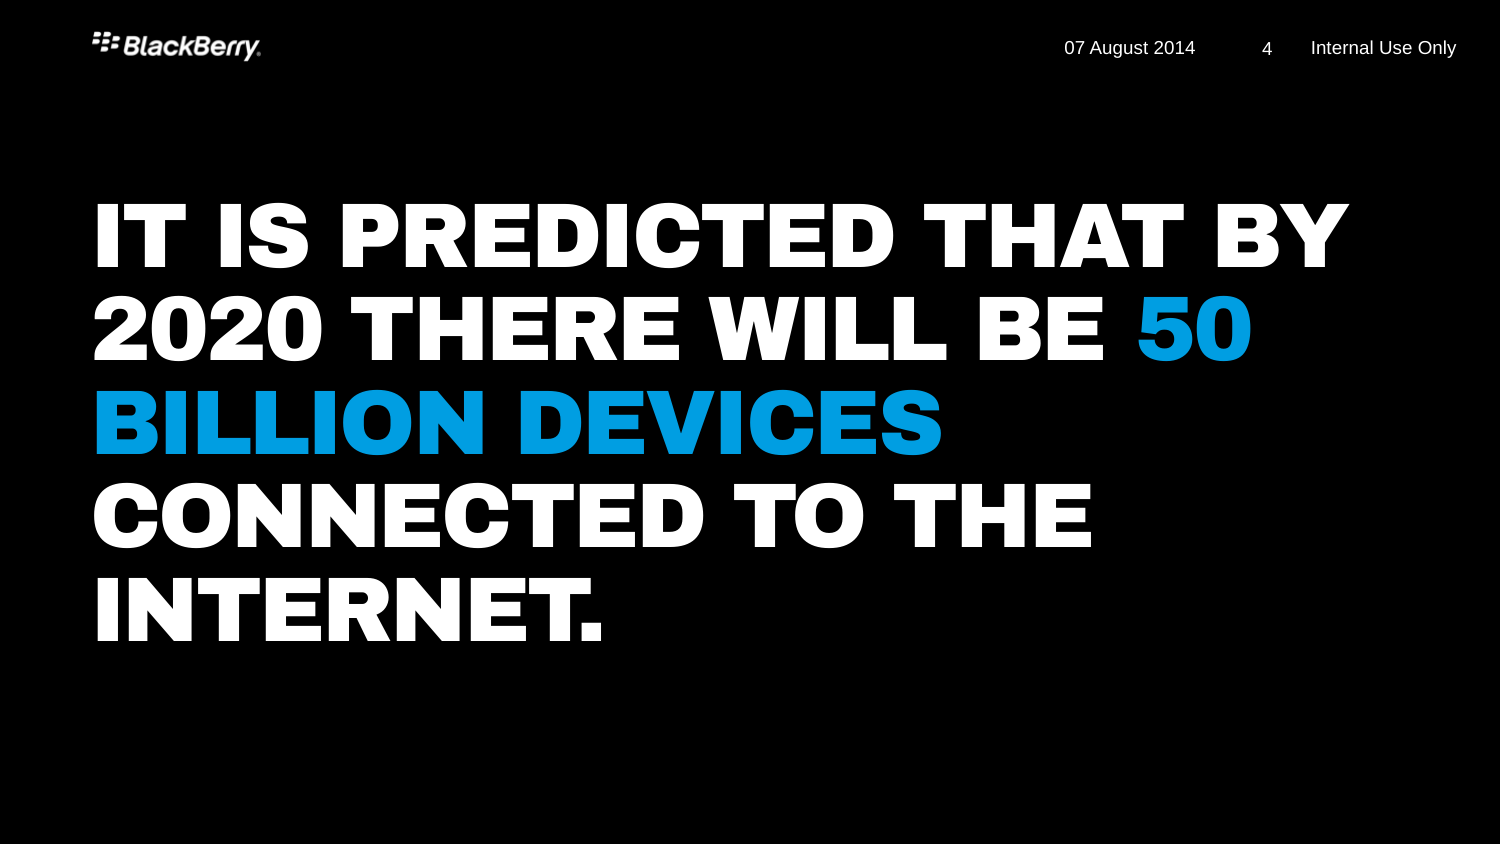

IT IS PREDICTED THAT BY 2020 THERE WILL BE 50 BILLION DEVICES CONNECTED TO THE INTERNET.